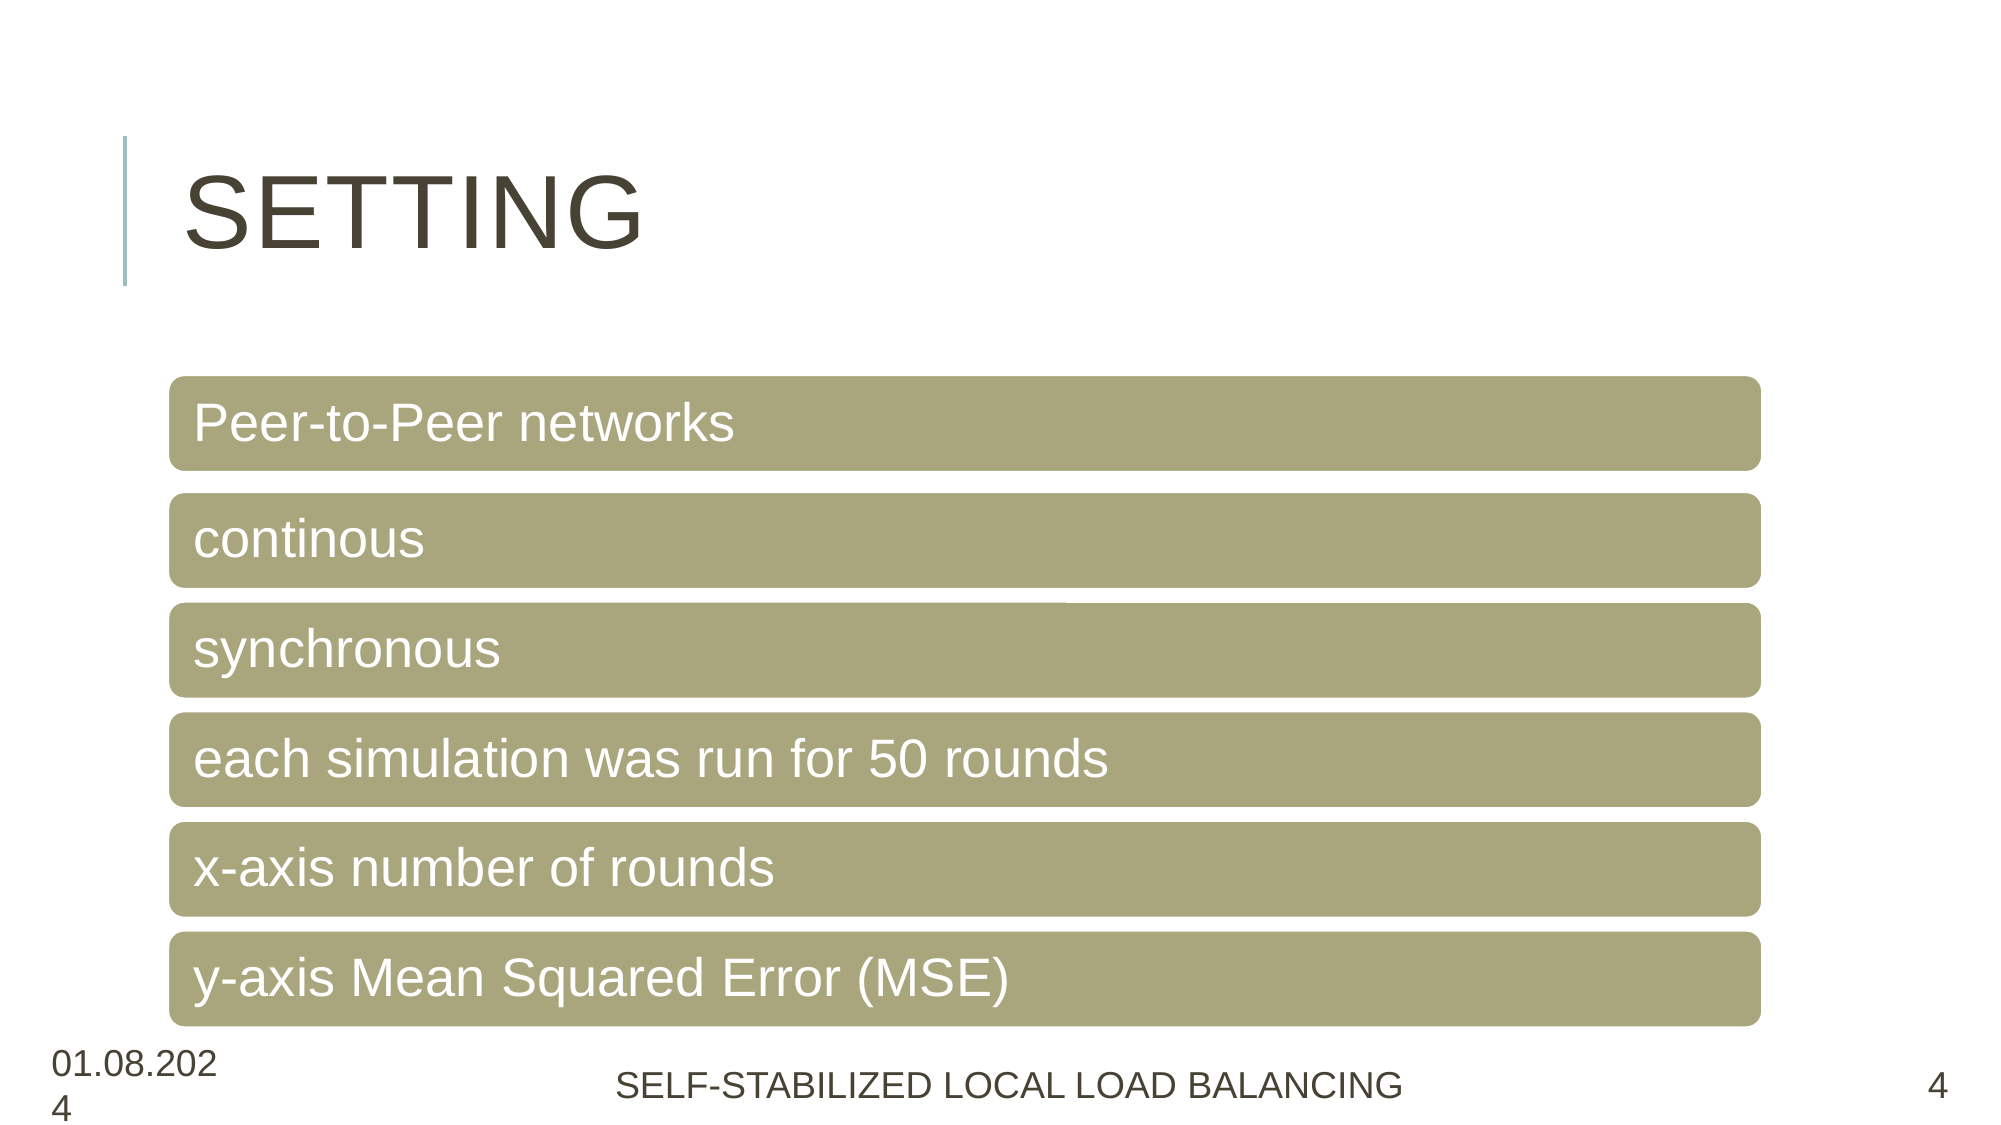

# Setting
Peer-to-Peer networks
continous
synchronous
each simulation was run for 50 rounds
x-axis number of rounds
y-axis Mean Squared Error (MSE)
01.08.2024
Self-Stabilized Local Load Balancing
4